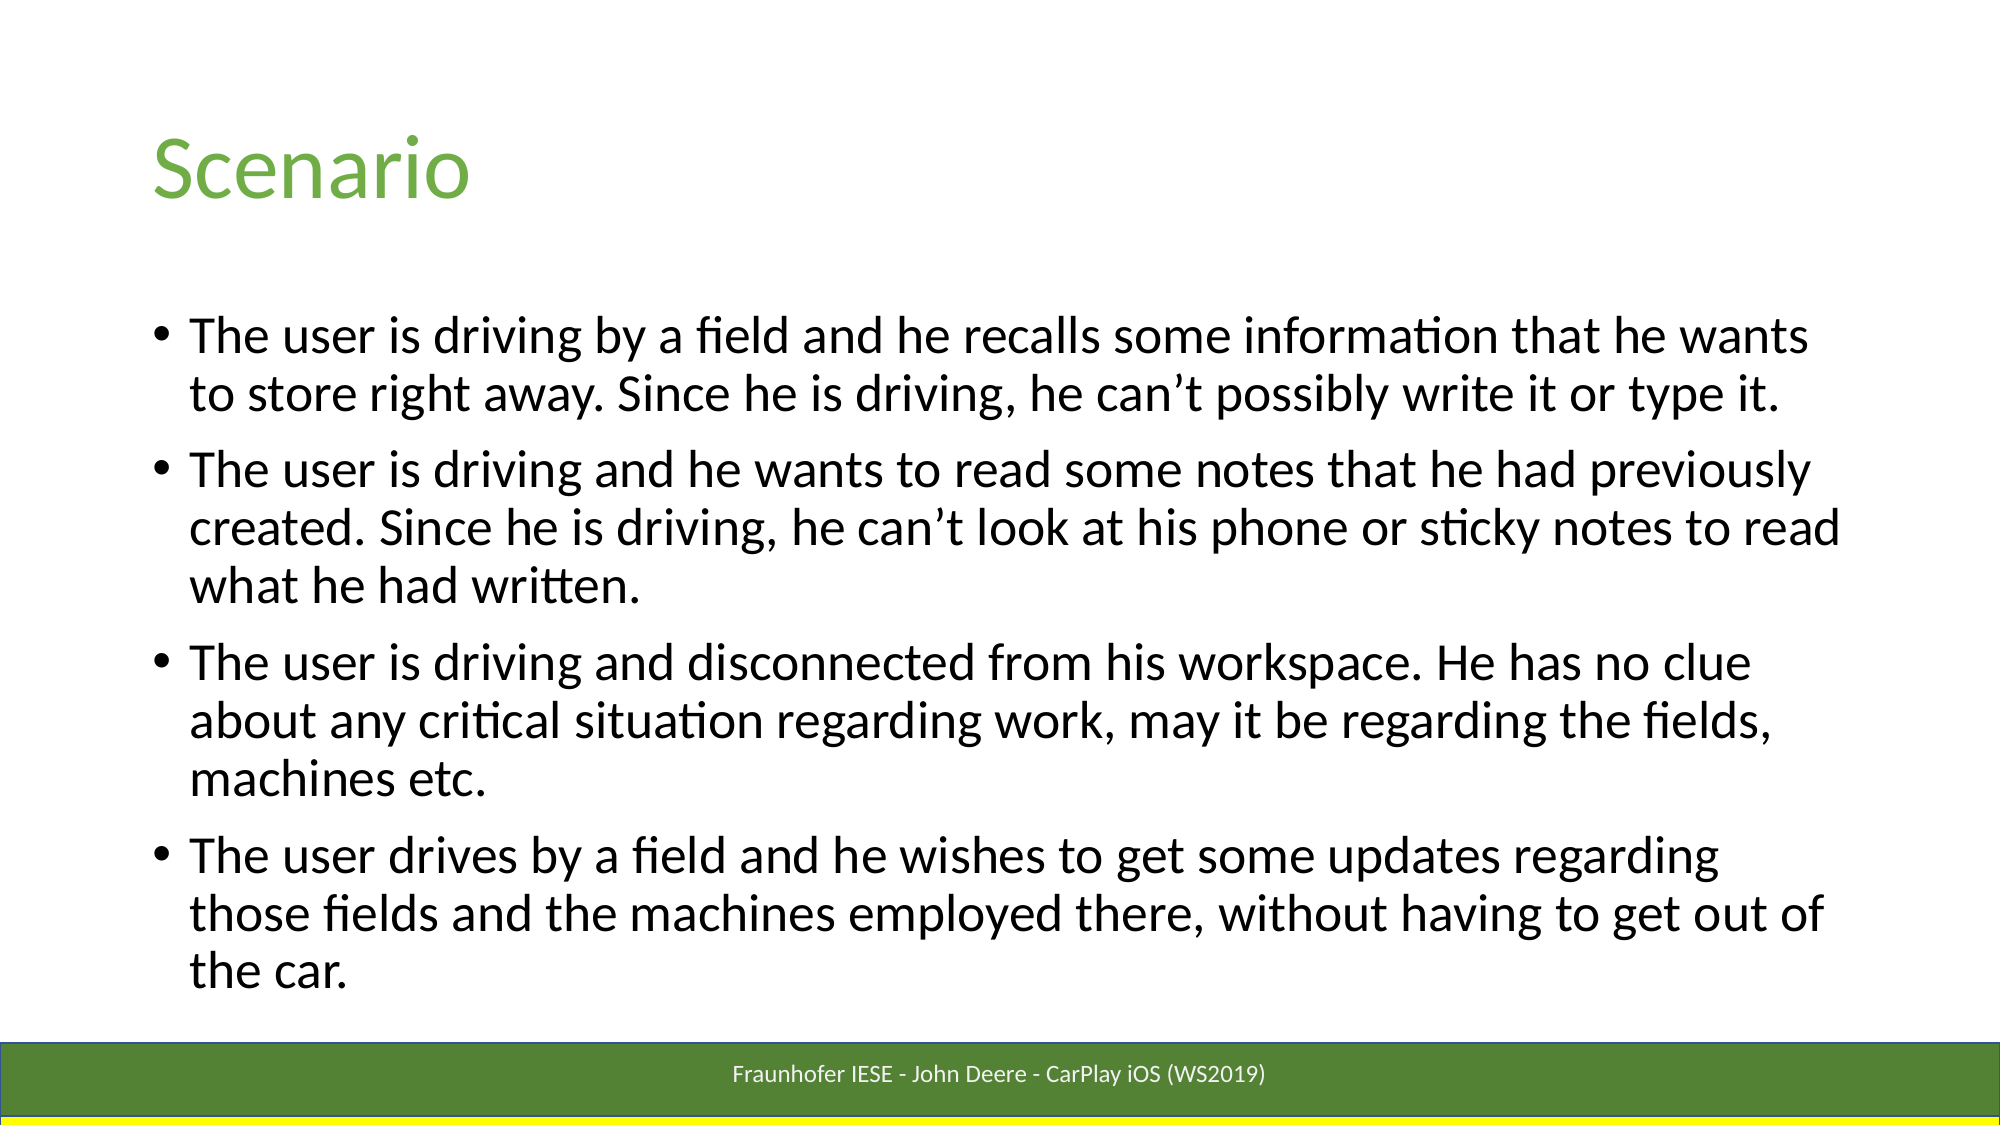

# Scenario
The user is driving by a field and he recalls some information that he wants to store right away. Since he is driving, he can’t possibly write it or type it.
The user is driving and he wants to read some notes that he had previously created. Since he is driving, he can’t look at his phone or sticky notes to read what he had written.
The user is driving and disconnected from his workspace. He has no clue about any critical situation regarding work, may it be regarding the fields, machines etc.
The user drives by a field and he wishes to get some updates regarding those fields and the machines employed there, without having to get out of the car.

Fraunhofer IESE - John Deere - CarPlay iOS (WS2019)